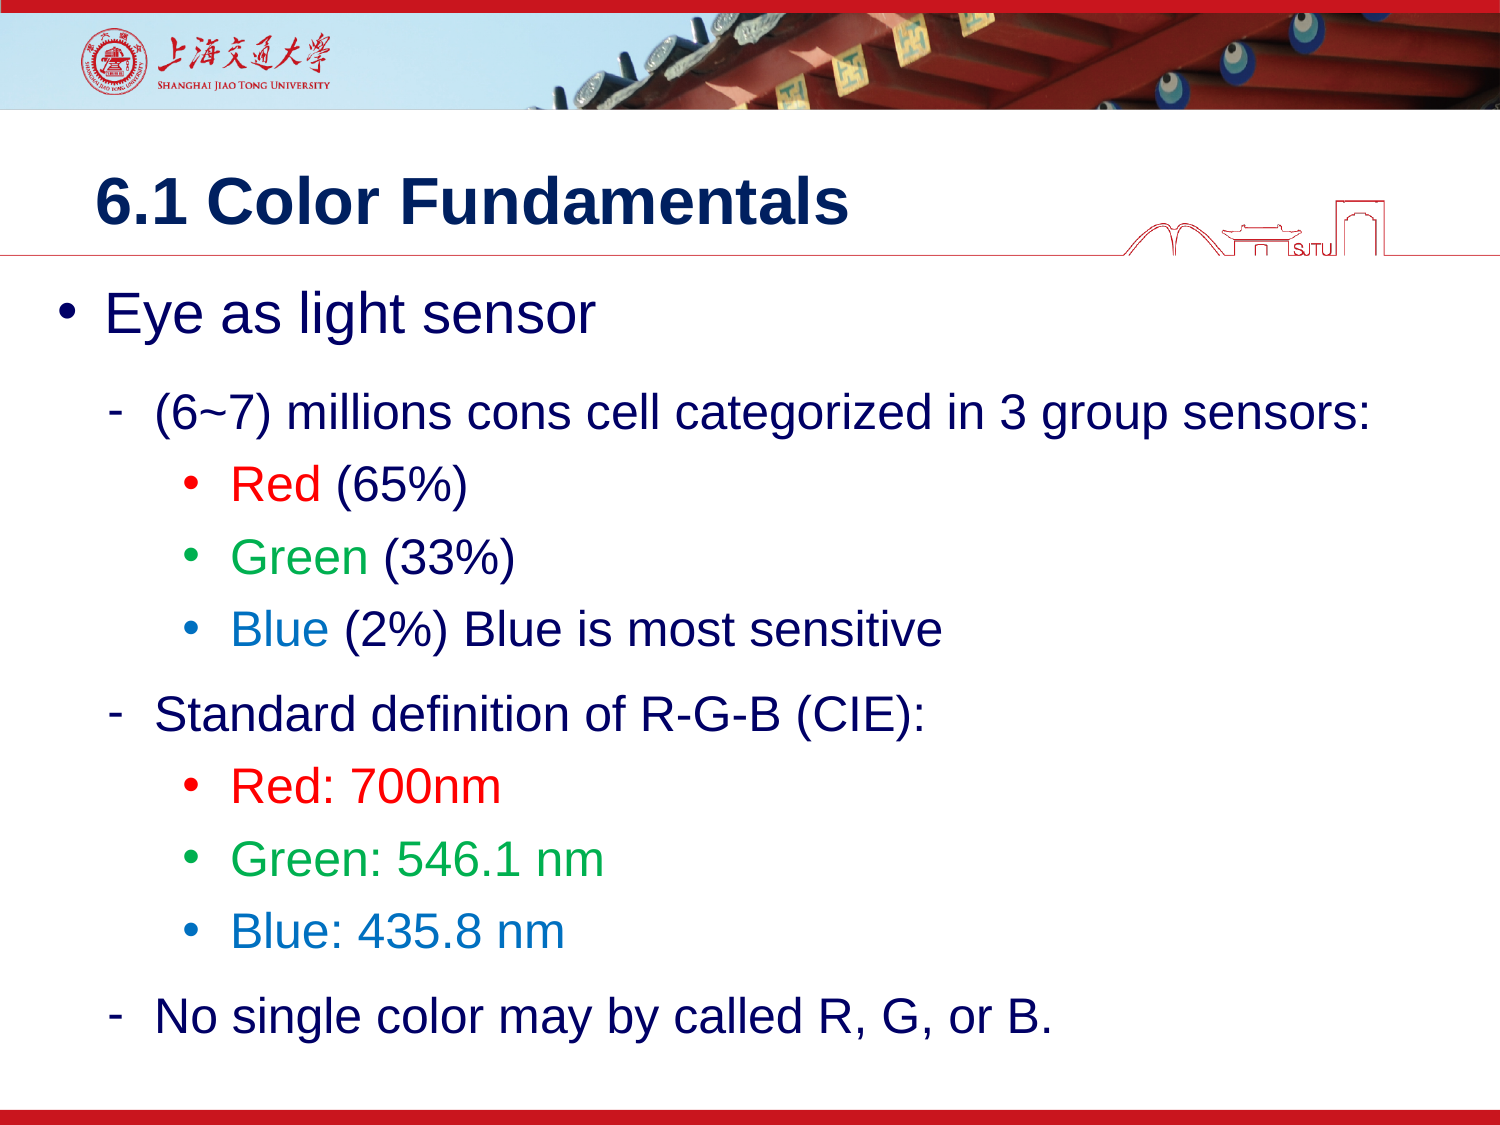

# 6.1 Color Fundamentals
Eye as light sensor
(6~7) millions cons cell categorized in 3 group sensors:
Red (65%)
Green (33%)
Blue (2%) Blue is most sensitive
Standard definition of R-G-B (CIE):
Red: 700nm
Green: 546.1 nm
Blue: 435.8 nm
No single color may by called R, G, or B.